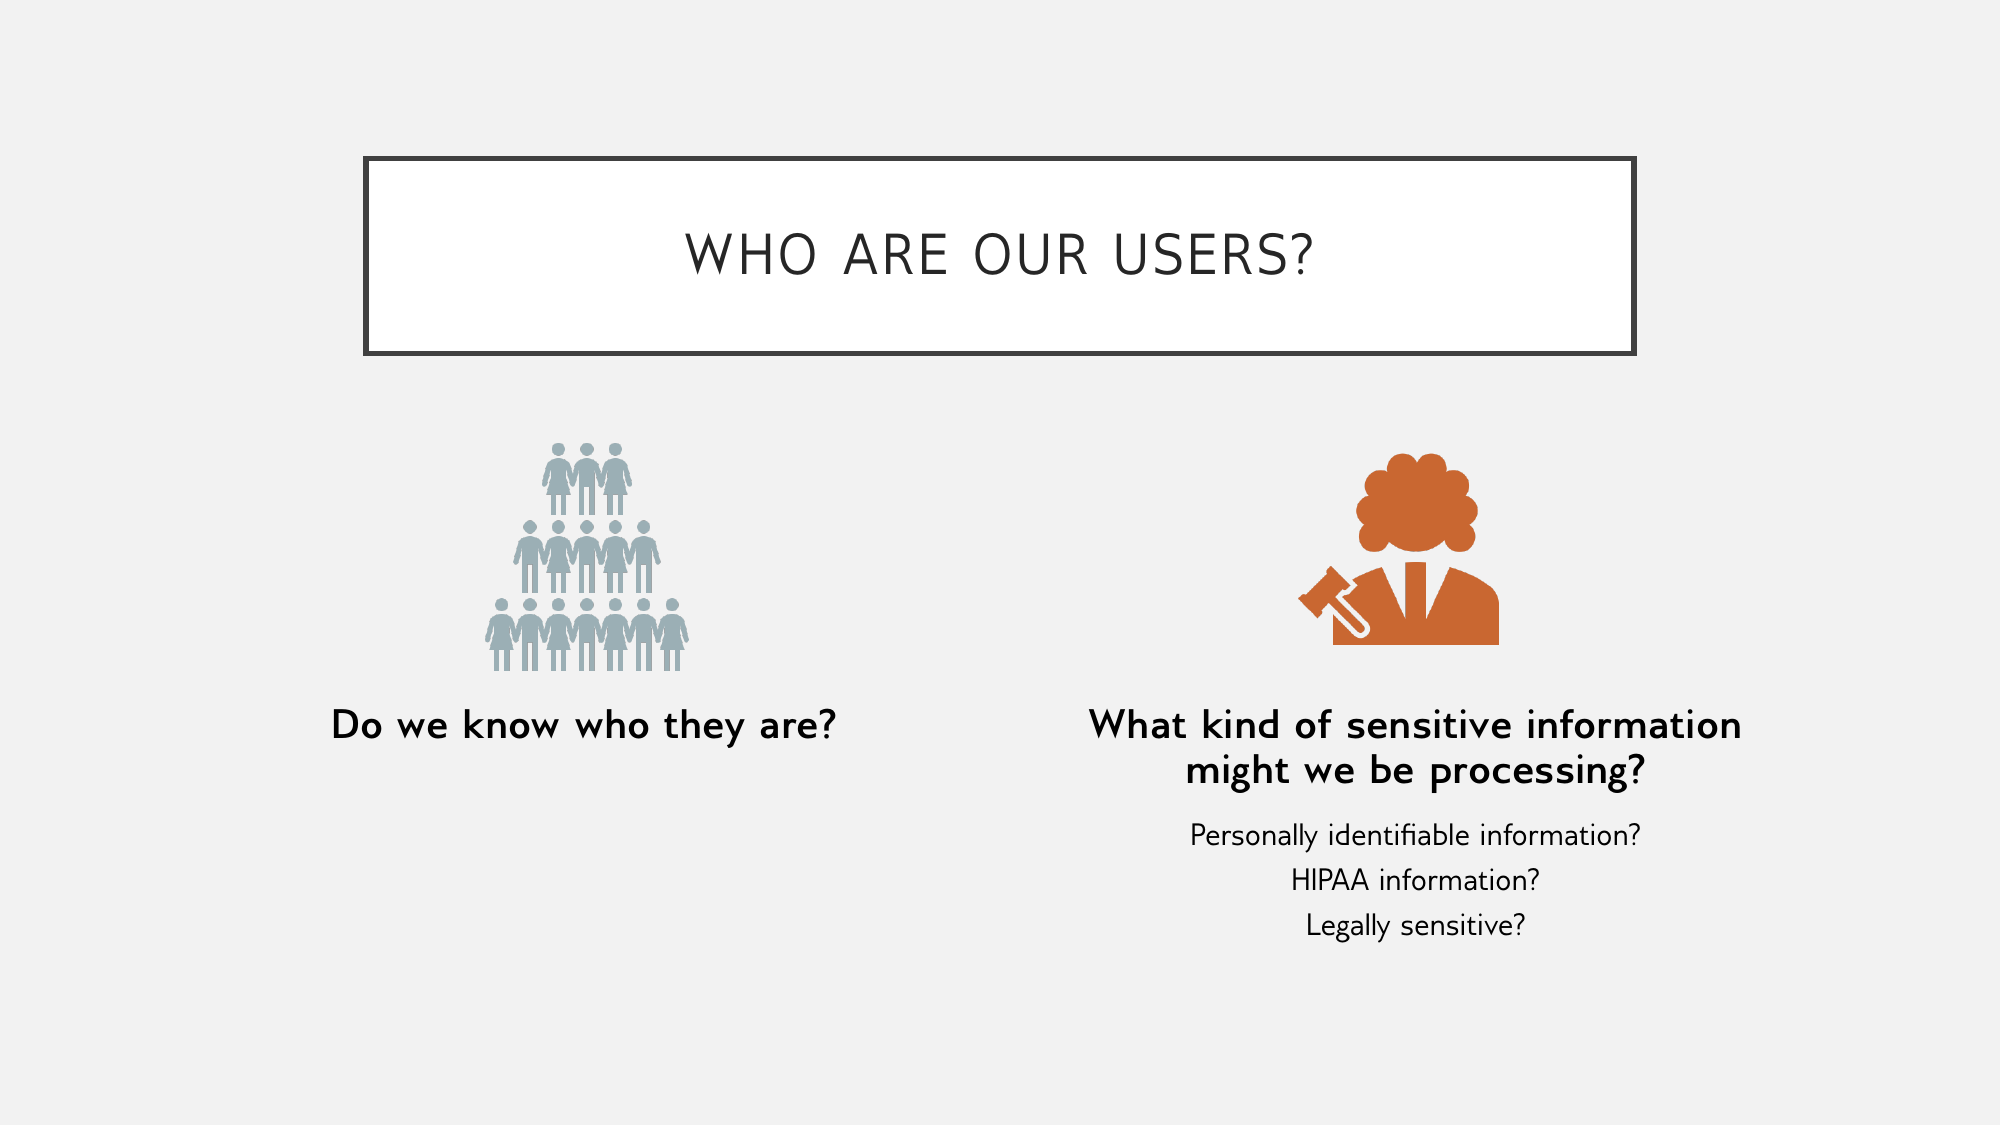

# Who are our users?
Do we know who they are?
What kind of sensitive information might we be processing?
Personally identifiable information?
HIPAA information?
Legally sensitive?